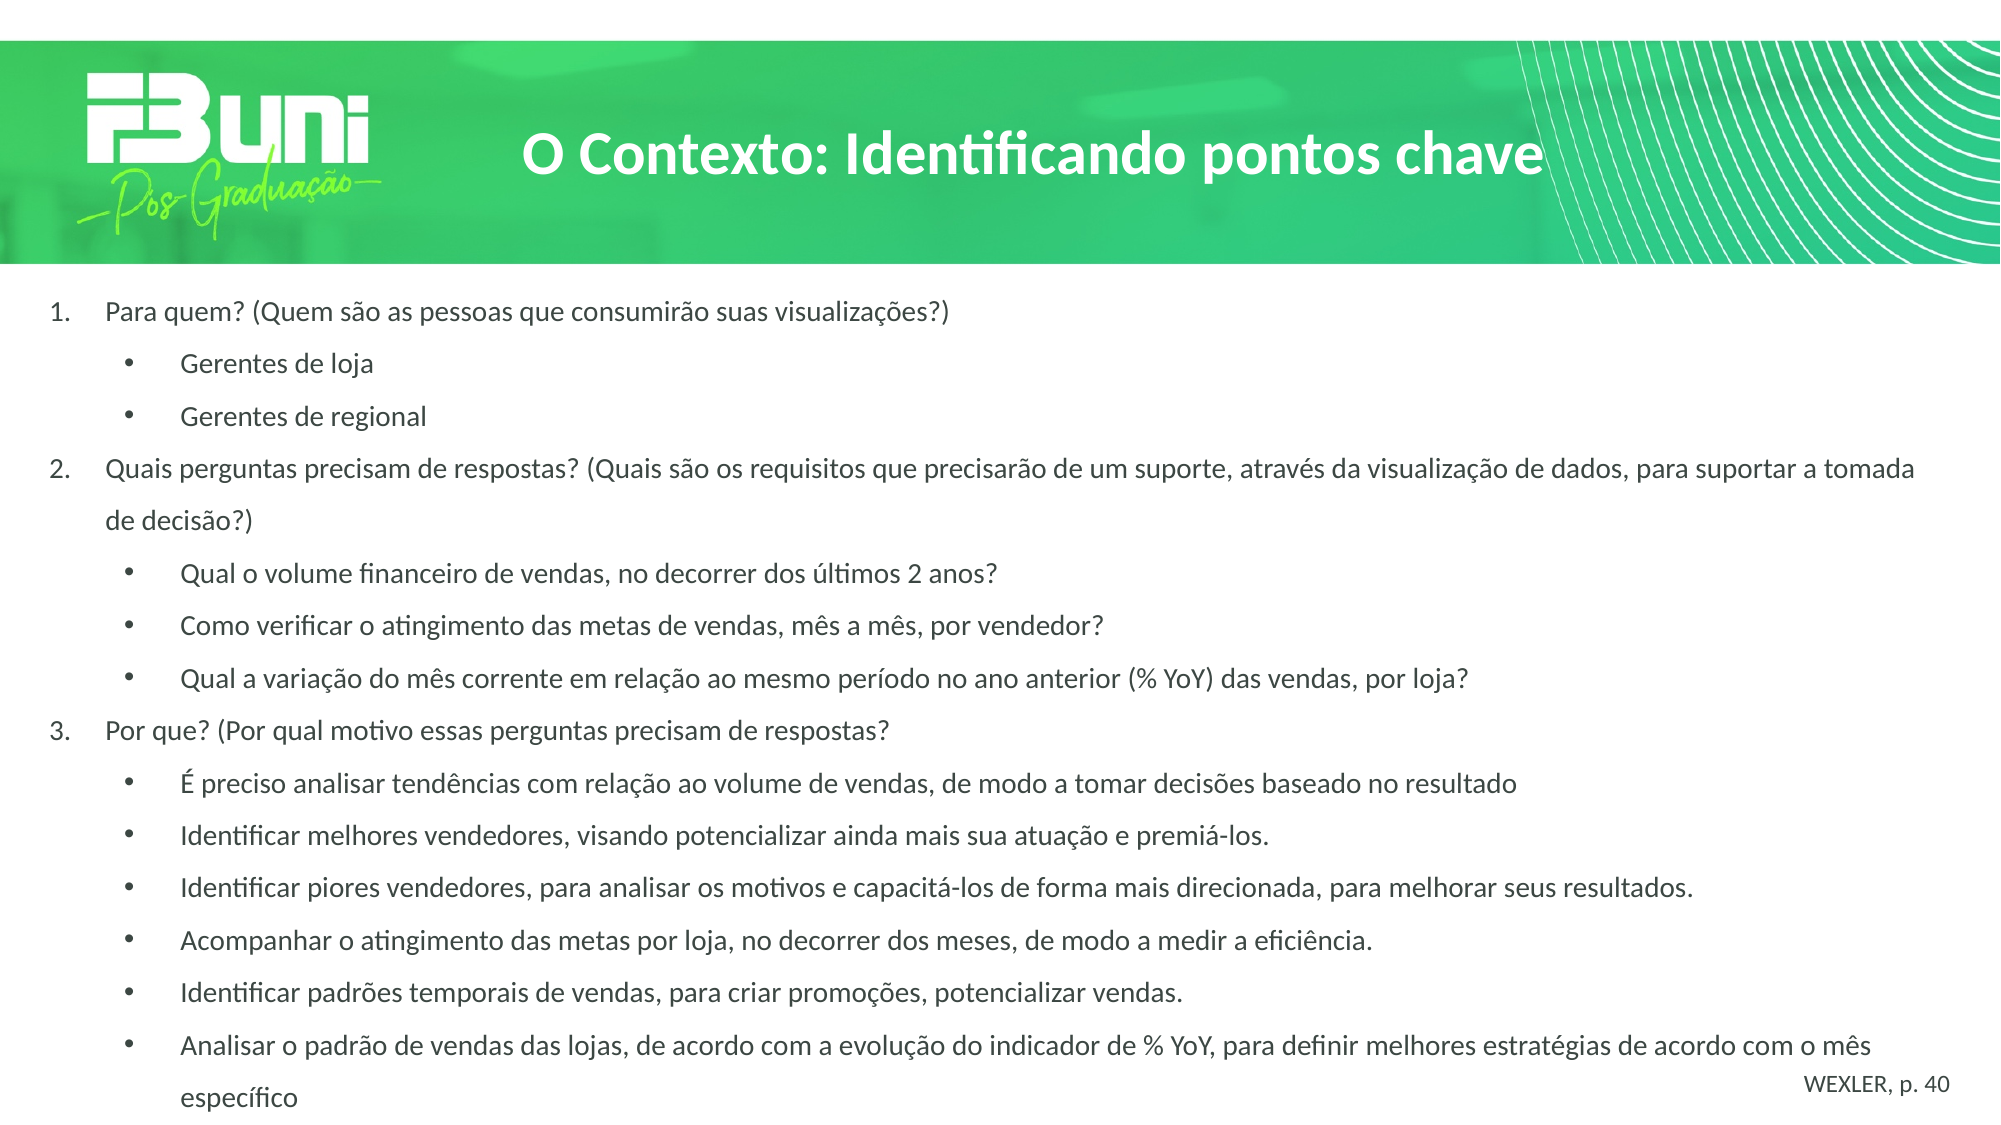

# O Contexto: Identificando pontos chave
Para quem? (Quem são as pessoas que consumirão suas visualizações?)
Gerentes de loja
Gerentes de regional
Quais perguntas precisam de respostas? (Quais são os requisitos que precisarão de um suporte, através da visualização de dados, para suportar a tomada de decisão?)
Qual o volume financeiro de vendas, no decorrer dos últimos 2 anos?
Como verificar o atingimento das metas de vendas, mês a mês, por vendedor?
Qual a variação do mês corrente em relação ao mesmo período no ano anterior (% YoY) das vendas, por loja?
Por que? (Por qual motivo essas perguntas precisam de respostas?
É preciso analisar tendências com relação ao volume de vendas, de modo a tomar decisões baseado no resultado
Identificar melhores vendedores, visando potencializar ainda mais sua atuação e premiá-los.
Identificar piores vendedores, para analisar os motivos e capacitá-los de forma mais direcionada, para melhorar seus resultados.
Acompanhar o atingimento das metas por loja, no decorrer dos meses, de modo a medir a eficiência.
Identificar padrões temporais de vendas, para criar promoções, potencializar vendas.
Analisar o padrão de vendas das lojas, de acordo com a evolução do indicador de % YoY, para definir melhores estratégias de acordo com o mês específico
WEXLER, p. 40